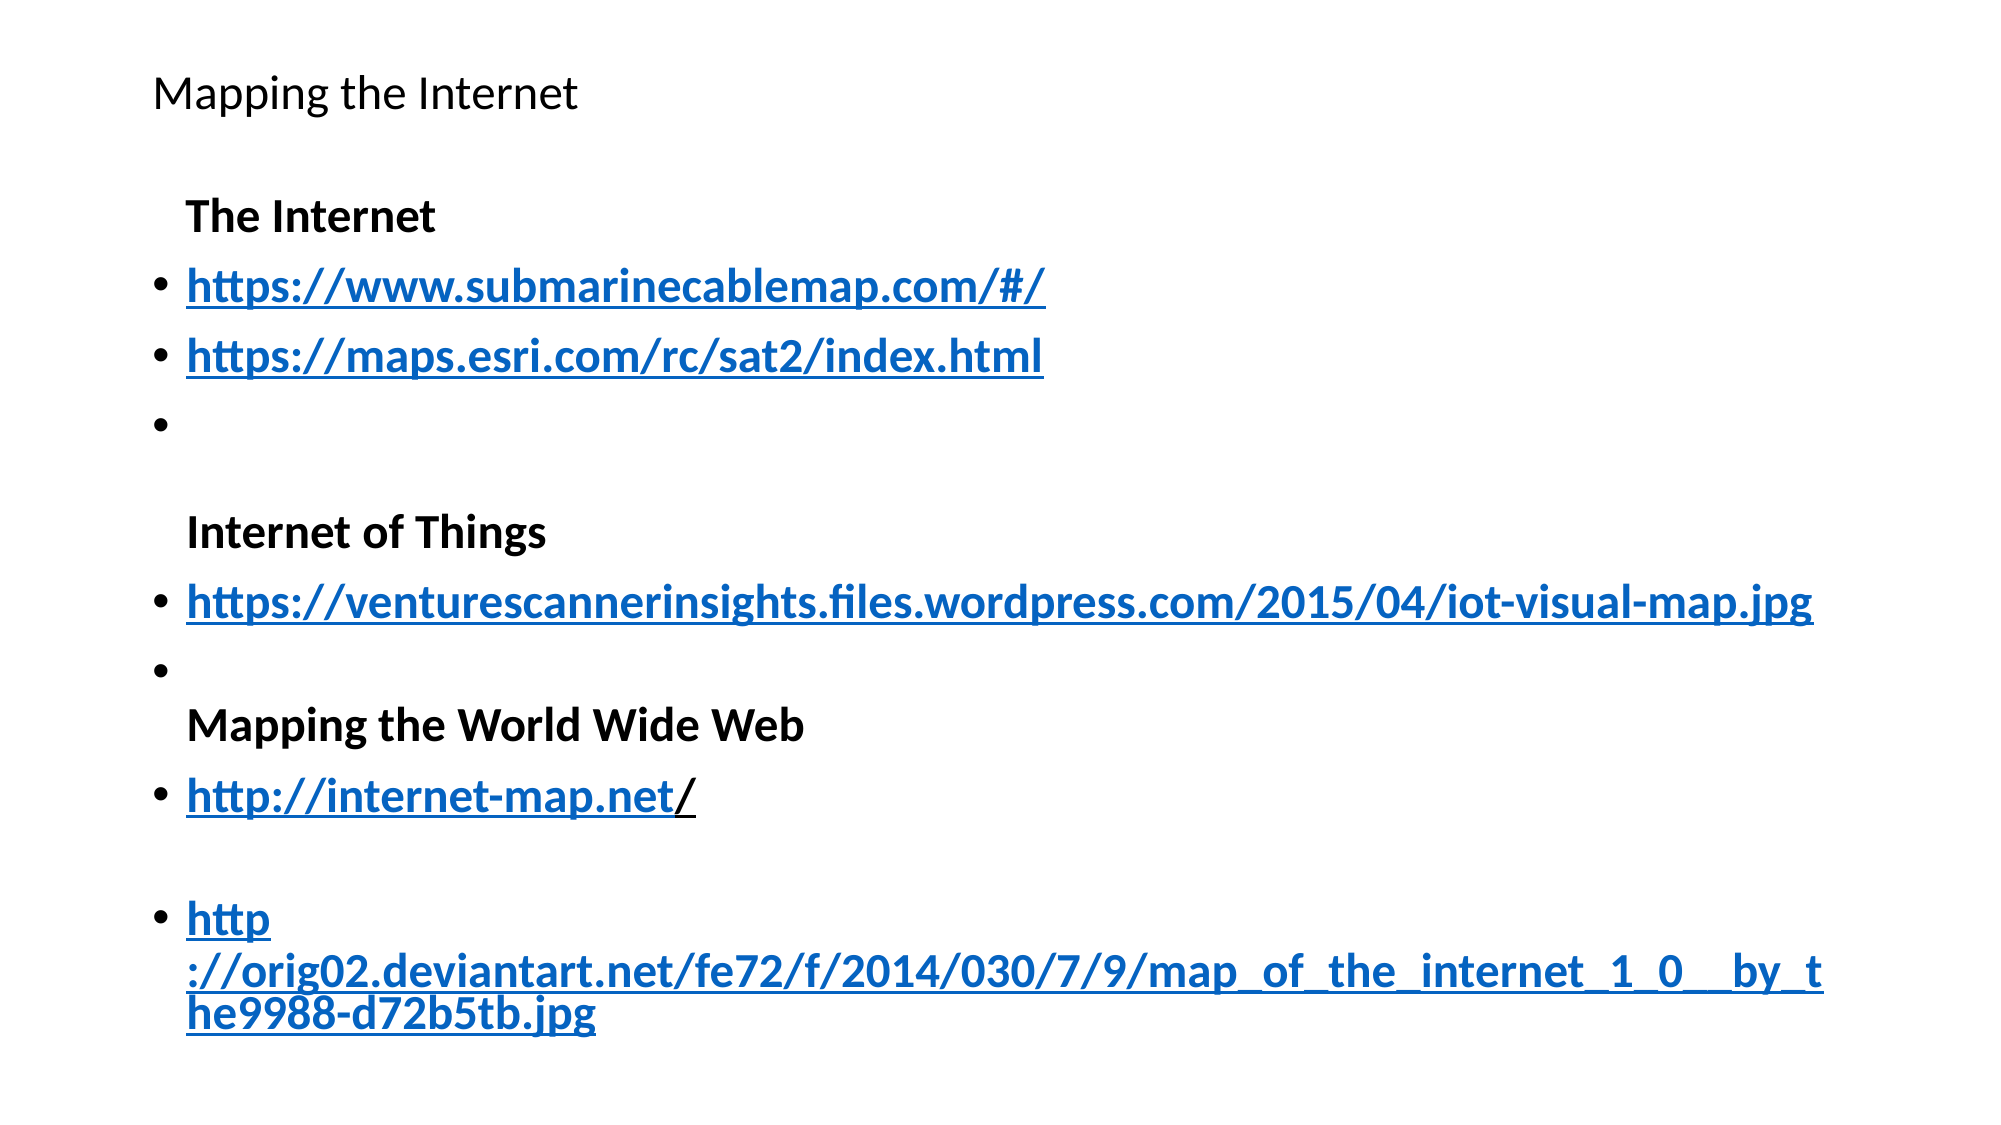

# Mapping the Internet
   The Internet
https://www.submarinecablemap.com/#/
https://maps.esri.com/rc/sat2/index.html
Internet of Things
https://venturescannerinsights.files.wordpress.com/2015/04/iot-visual-map.jpg
Mapping the World Wide Web
http://internet-map.net/
http://orig02.deviantart.net/fe72/f/2014/030/7/9/map_of_the_internet_1_0__by_the9988-d72b5tb.jpg